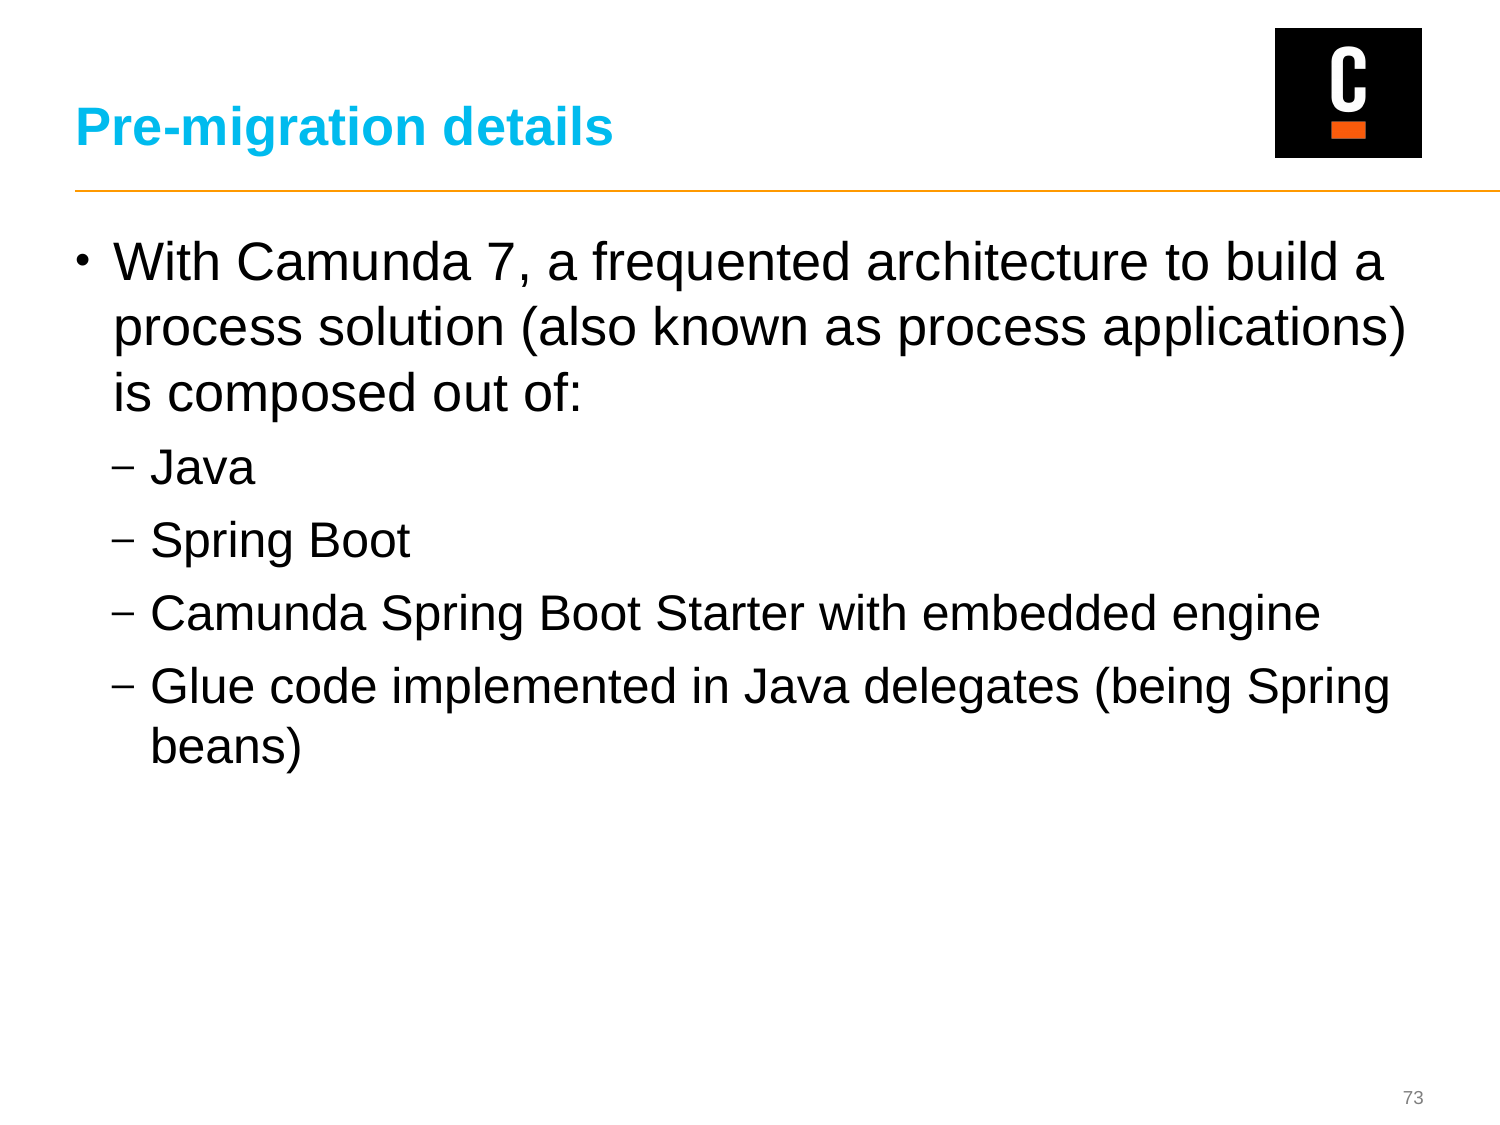

# Pre-migration details
With Camunda 7, a frequented architecture to build a process solution (also known as process applications) is composed out of:
Java
Spring Boot
Camunda Spring Boot Starter with embedded engine
Glue code implemented in Java delegates (being Spring beans)